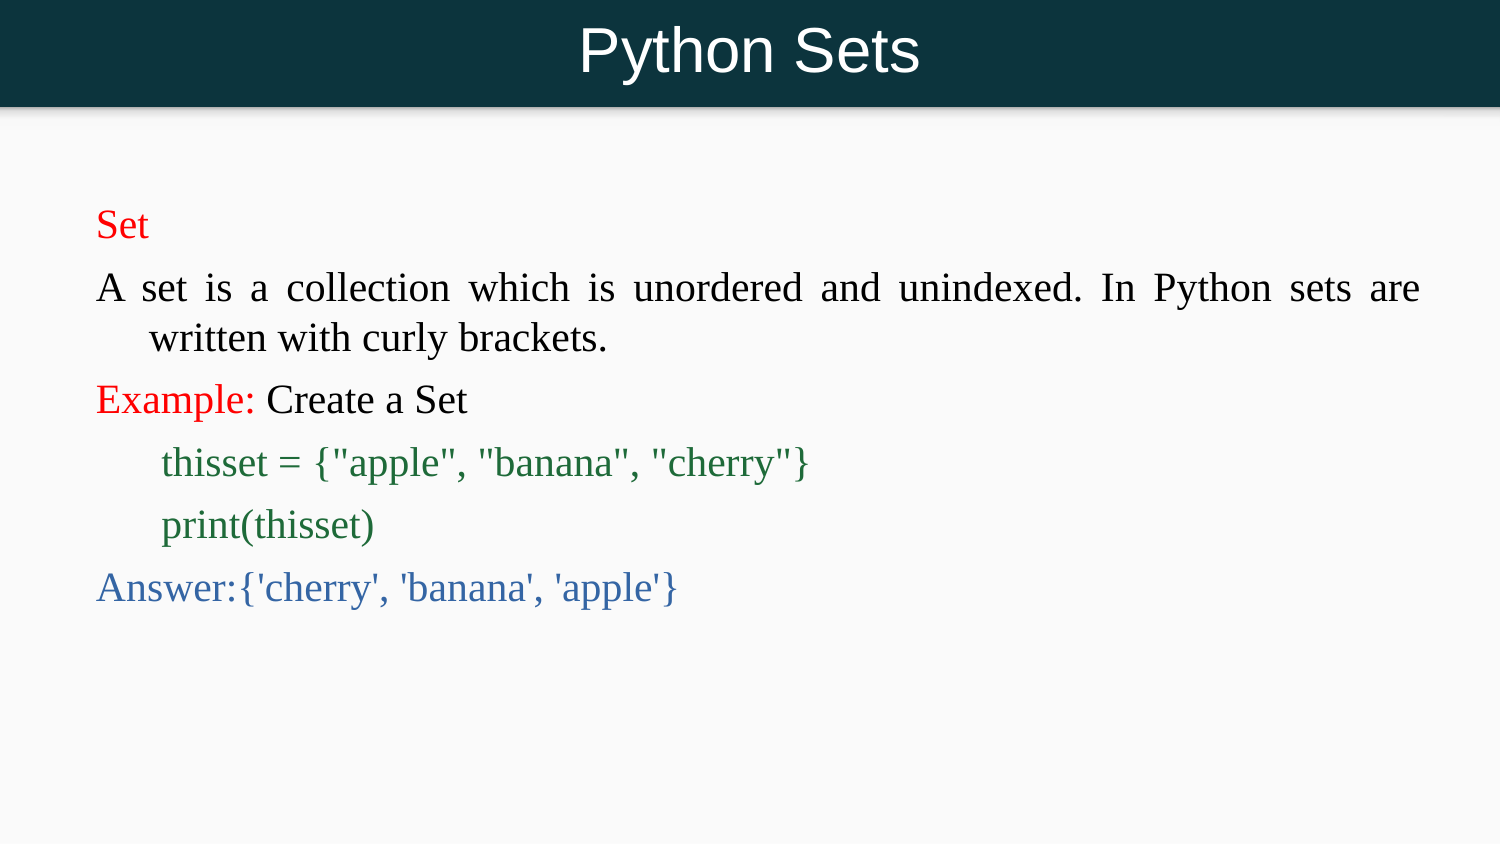

Python Sets
Set
A set is a collection which is unordered and unindexed. In Python sets are written with curly brackets.
Example: Create a Set
thisset = {"apple", "banana", "cherry"}
print(thisset)
Answer:{'cherry', 'banana', 'apple'}